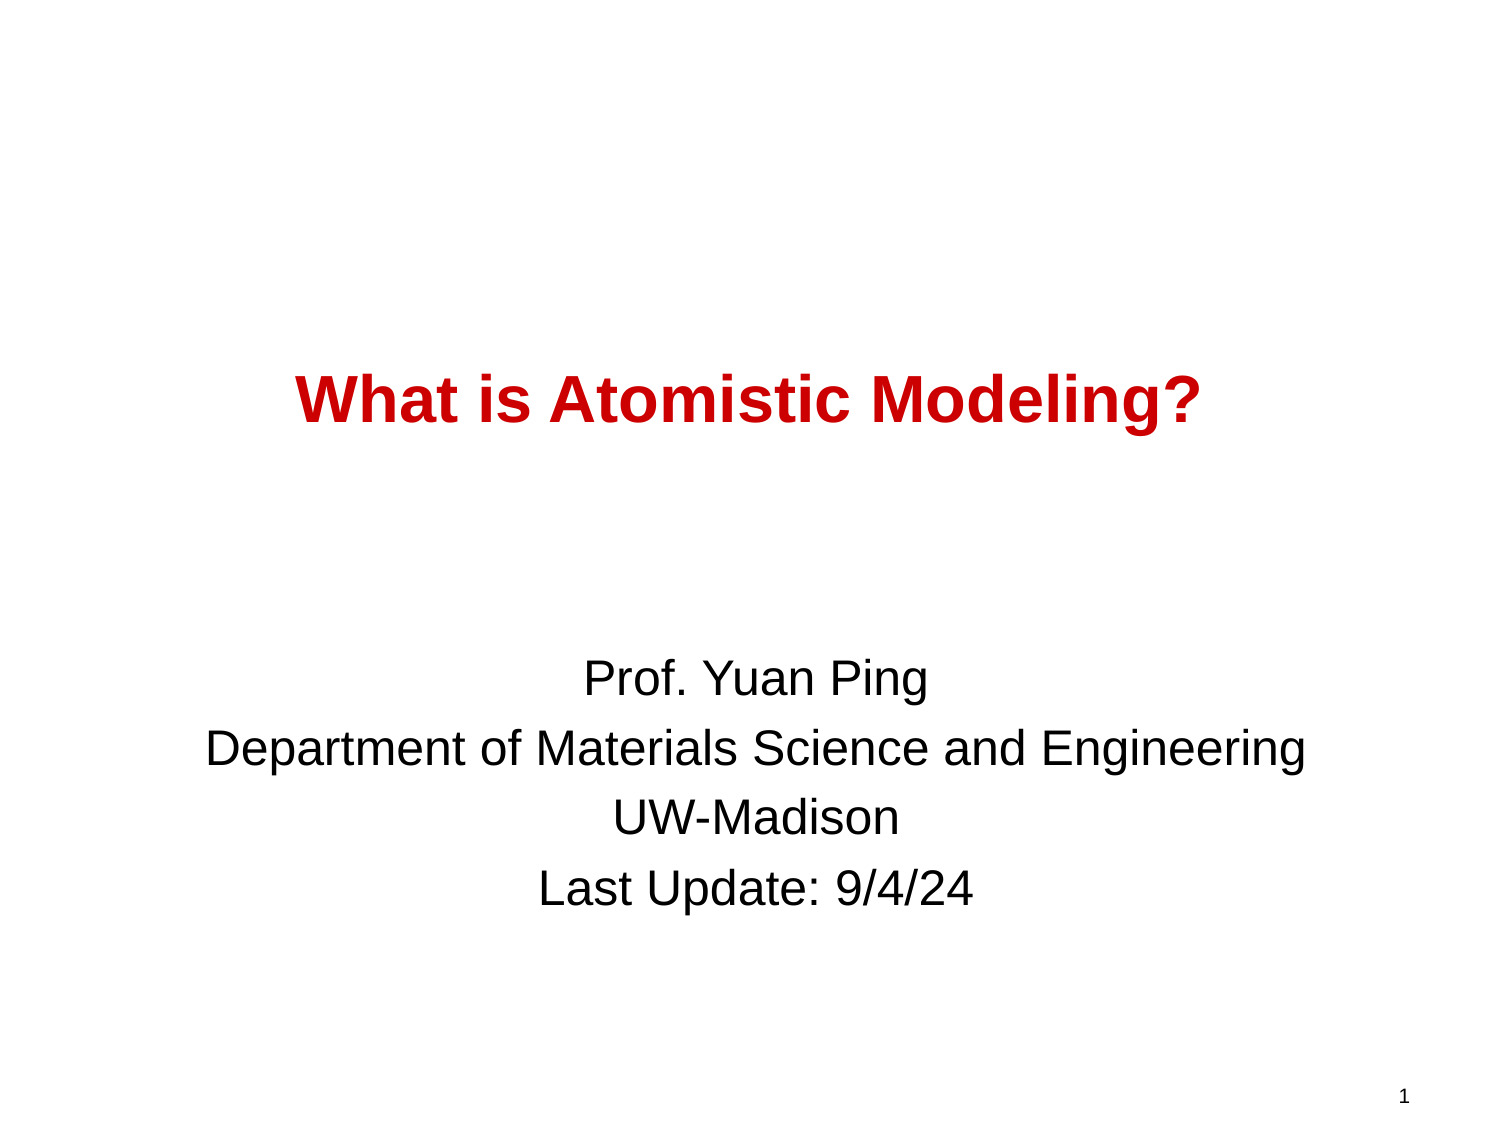

# What is Atomistic Modeling?
Prof. Yuan Ping
Department of Materials Science and Engineering
UW-Madison
Last Update: 9/4/24

1